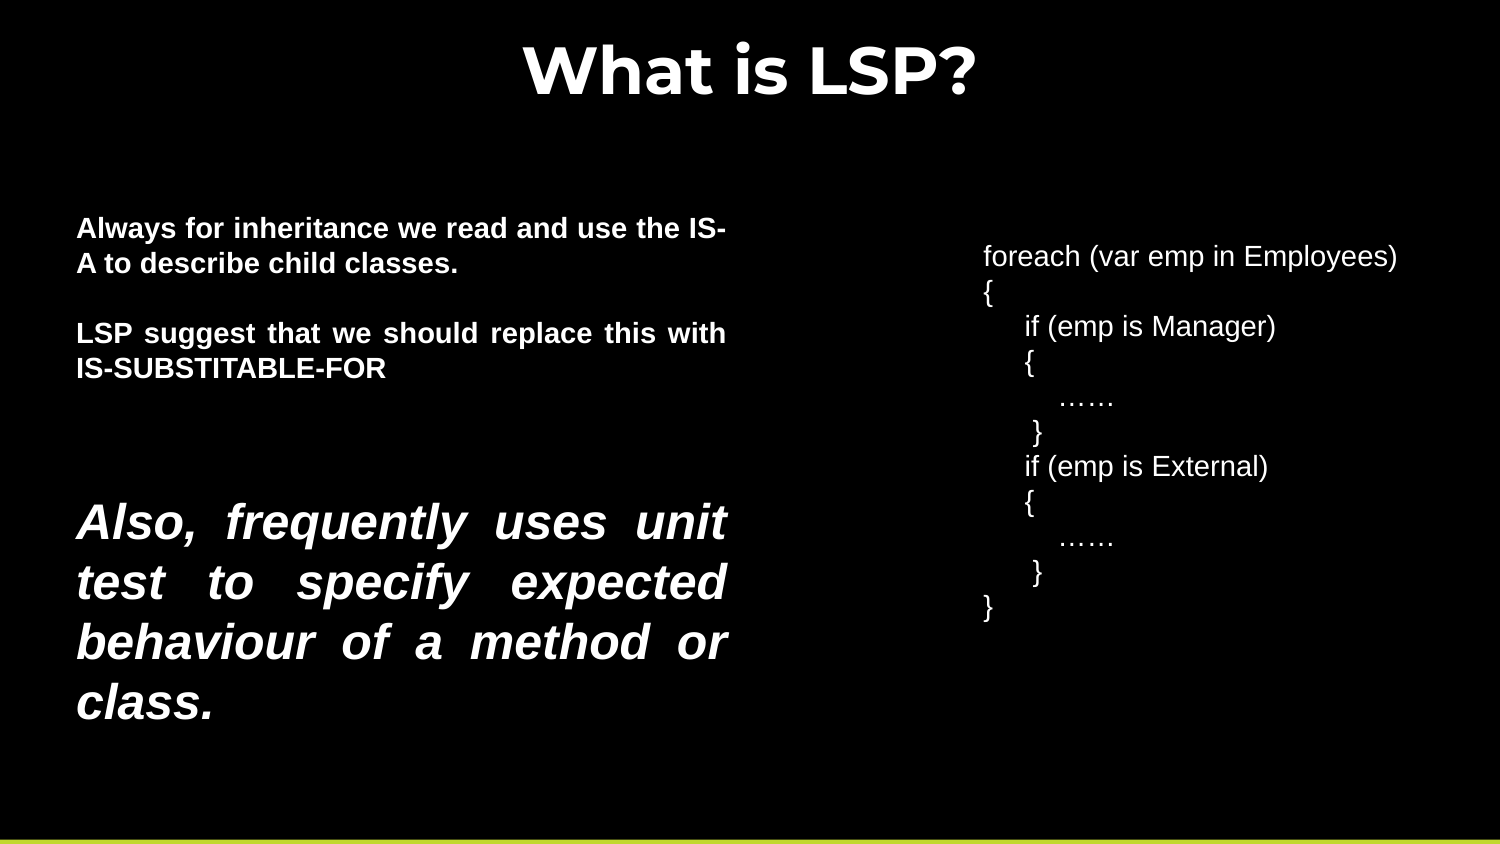

What is LSP?
Always for inheritance we read and use the IS-A to describe child classes.

LSP suggest that we should replace this with IS-SUBSTITABLE-FOR

Also, frequently uses unit test to specify expected behaviour of a method or class.
foreach (var emp in Employees)
{
     if (emp is Manager)
     {
         ……
      }
     if (emp is External)
     {
         ……
      }
}